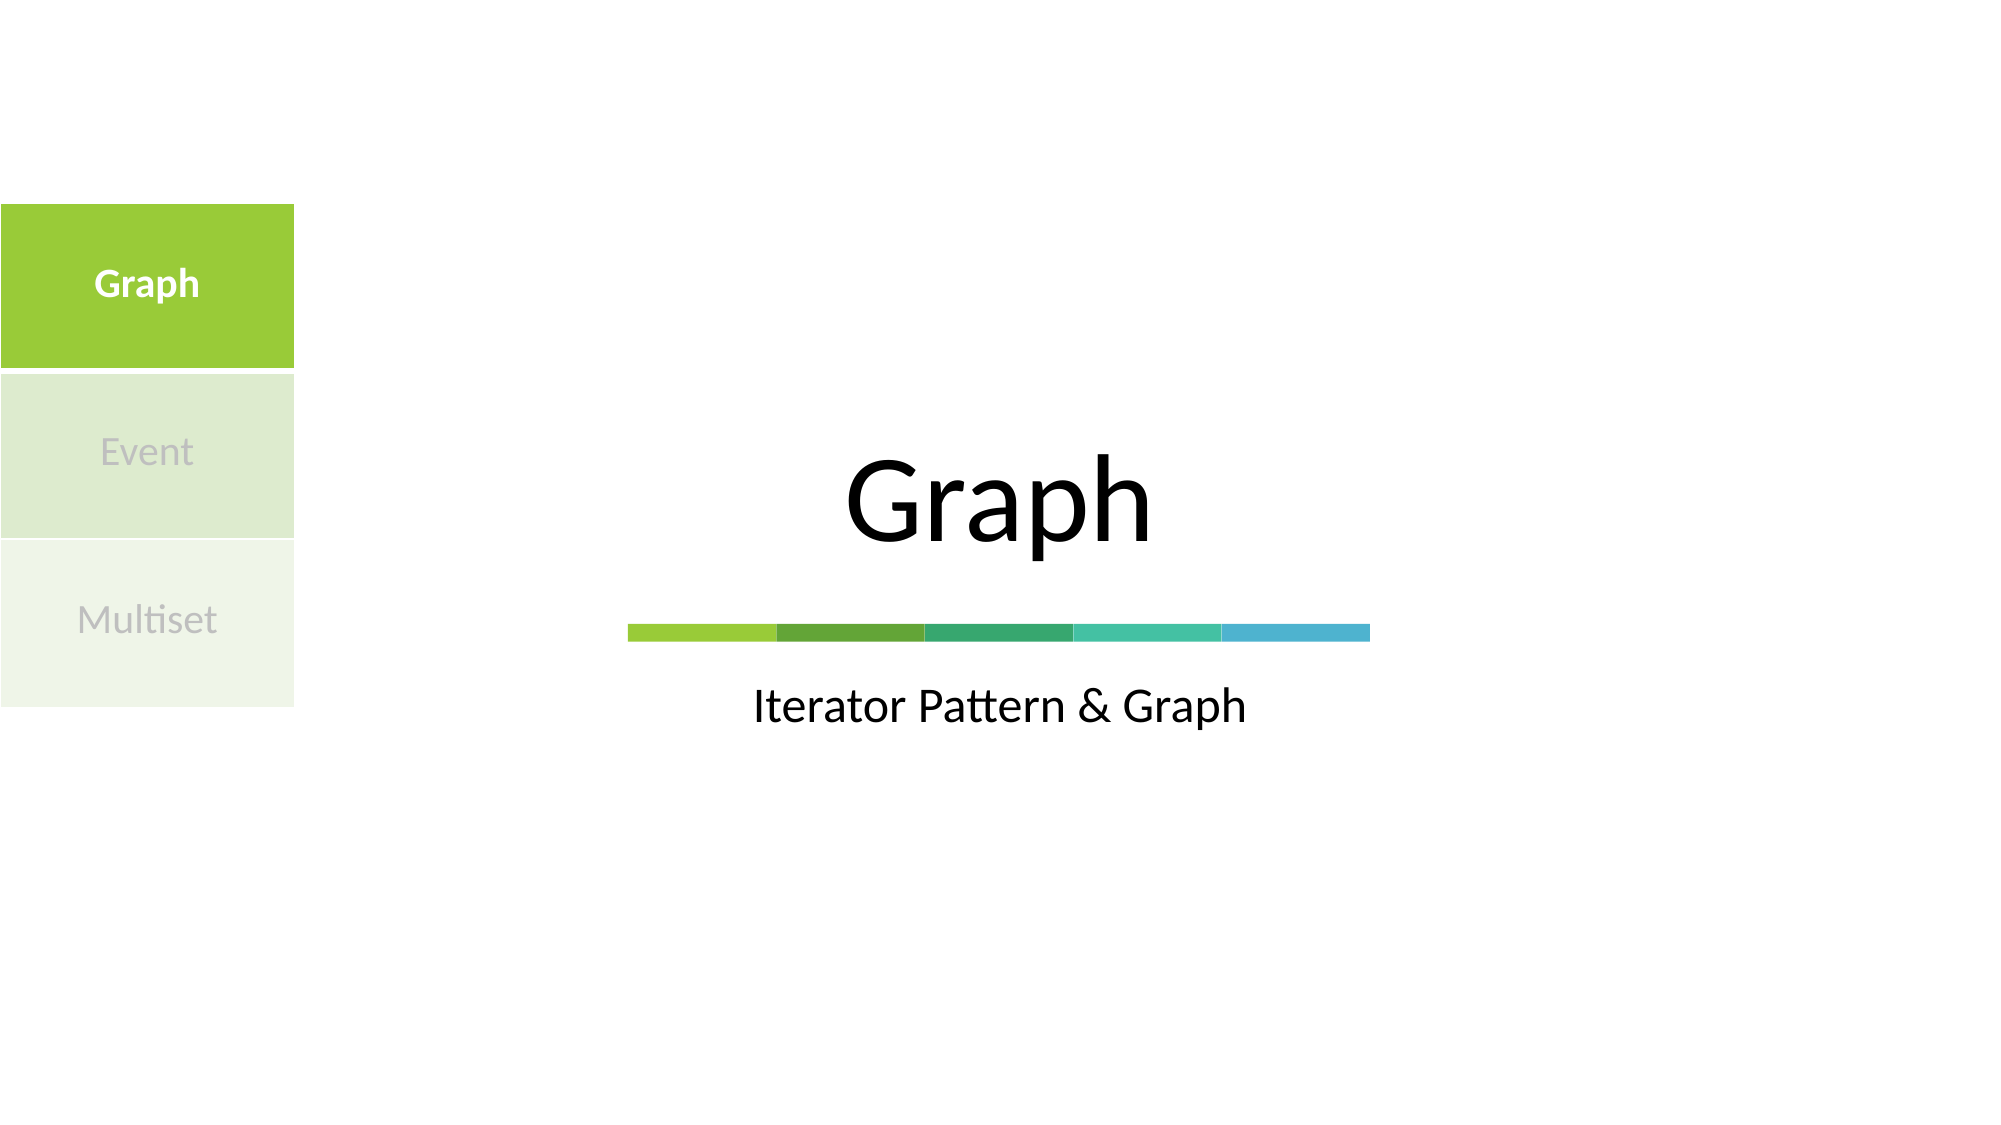

# Graph
| Graph |
| --- |
| Event |
| Multiset |

Iterator Pattern & Graph